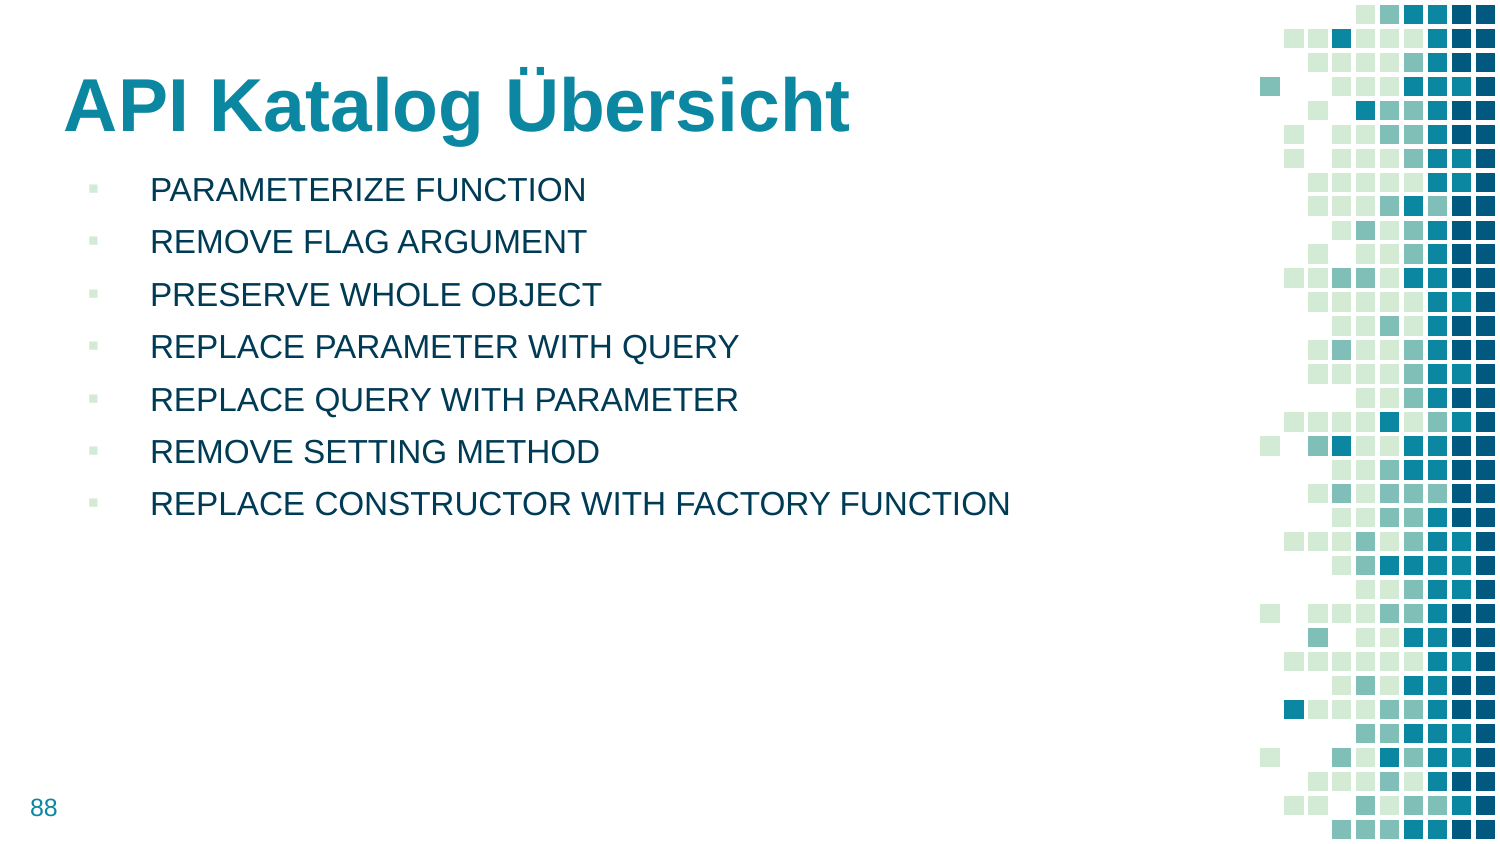

# API Katalog Übersicht
PARAMETERIZE FUNCTION
REMOVE FLAG ARGUMENT
PRESERVE WHOLE OBJECT
REPLACE PARAMETER WITH QUERY
REPLACE QUERY WITH PARAMETER
REMOVE SETTING METHOD
REPLACE CONSTRUCTOR WITH FACTORY FUNCTION
88